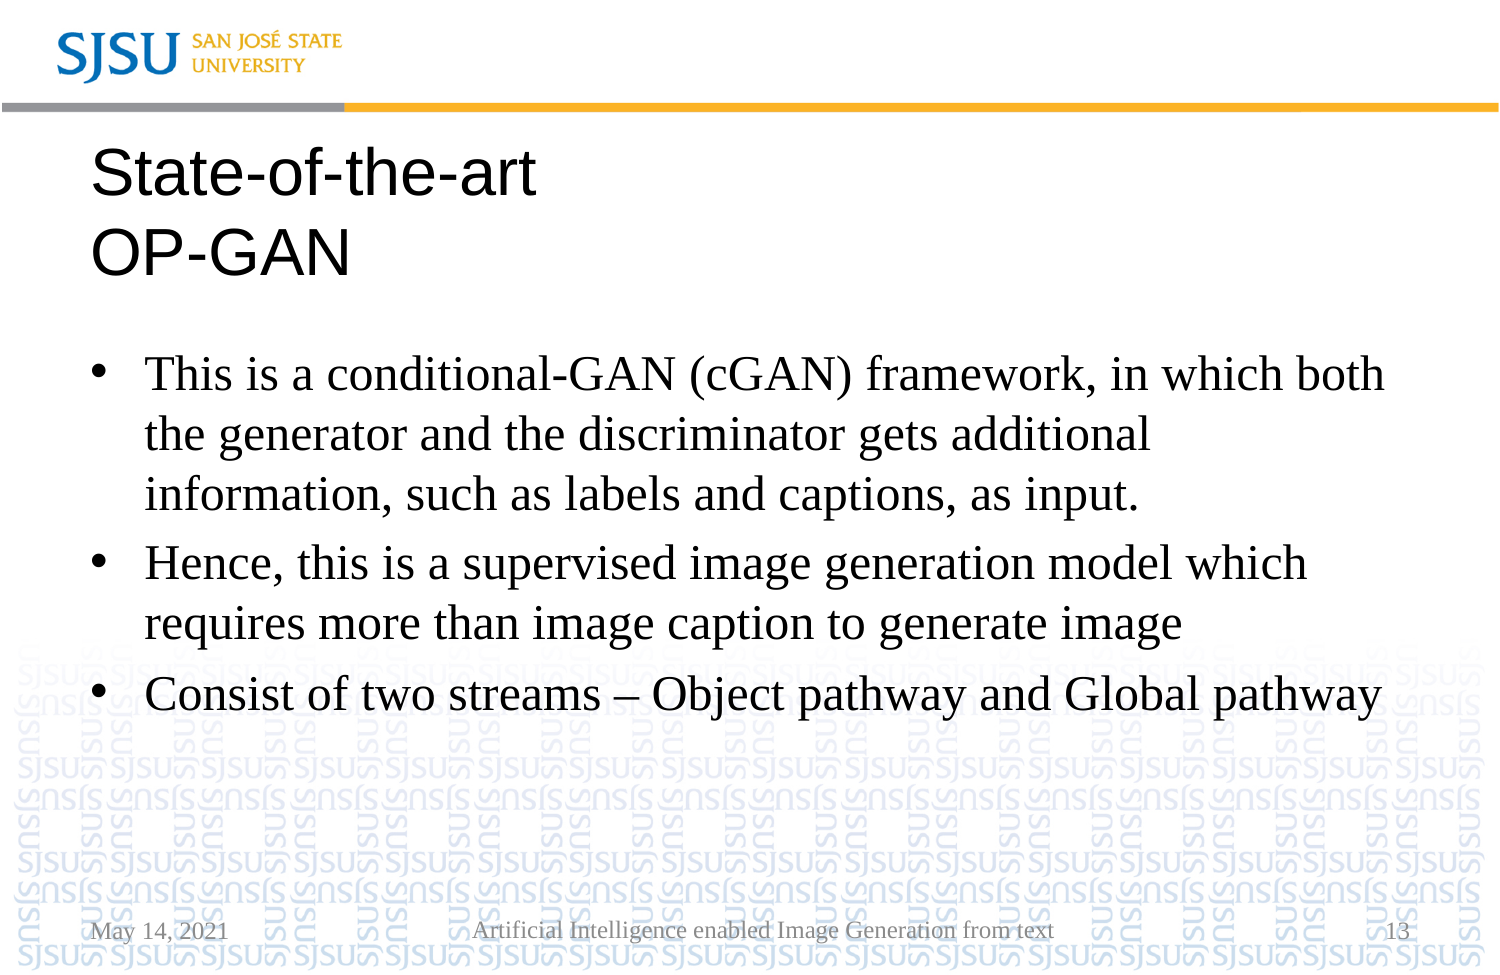

# State-of-the-art OP-GAN
This is a conditional-GAN (cGAN) framework, in which both the generator and the discriminator gets additional information, such as labels and captions, as input.
Hence, this is a supervised image generation model which requires more than image caption to generate image
Consist of two streams – Object pathway and Global pathway

May 14, 2021
Artificial Intelligence enabled Image Generation from text
13